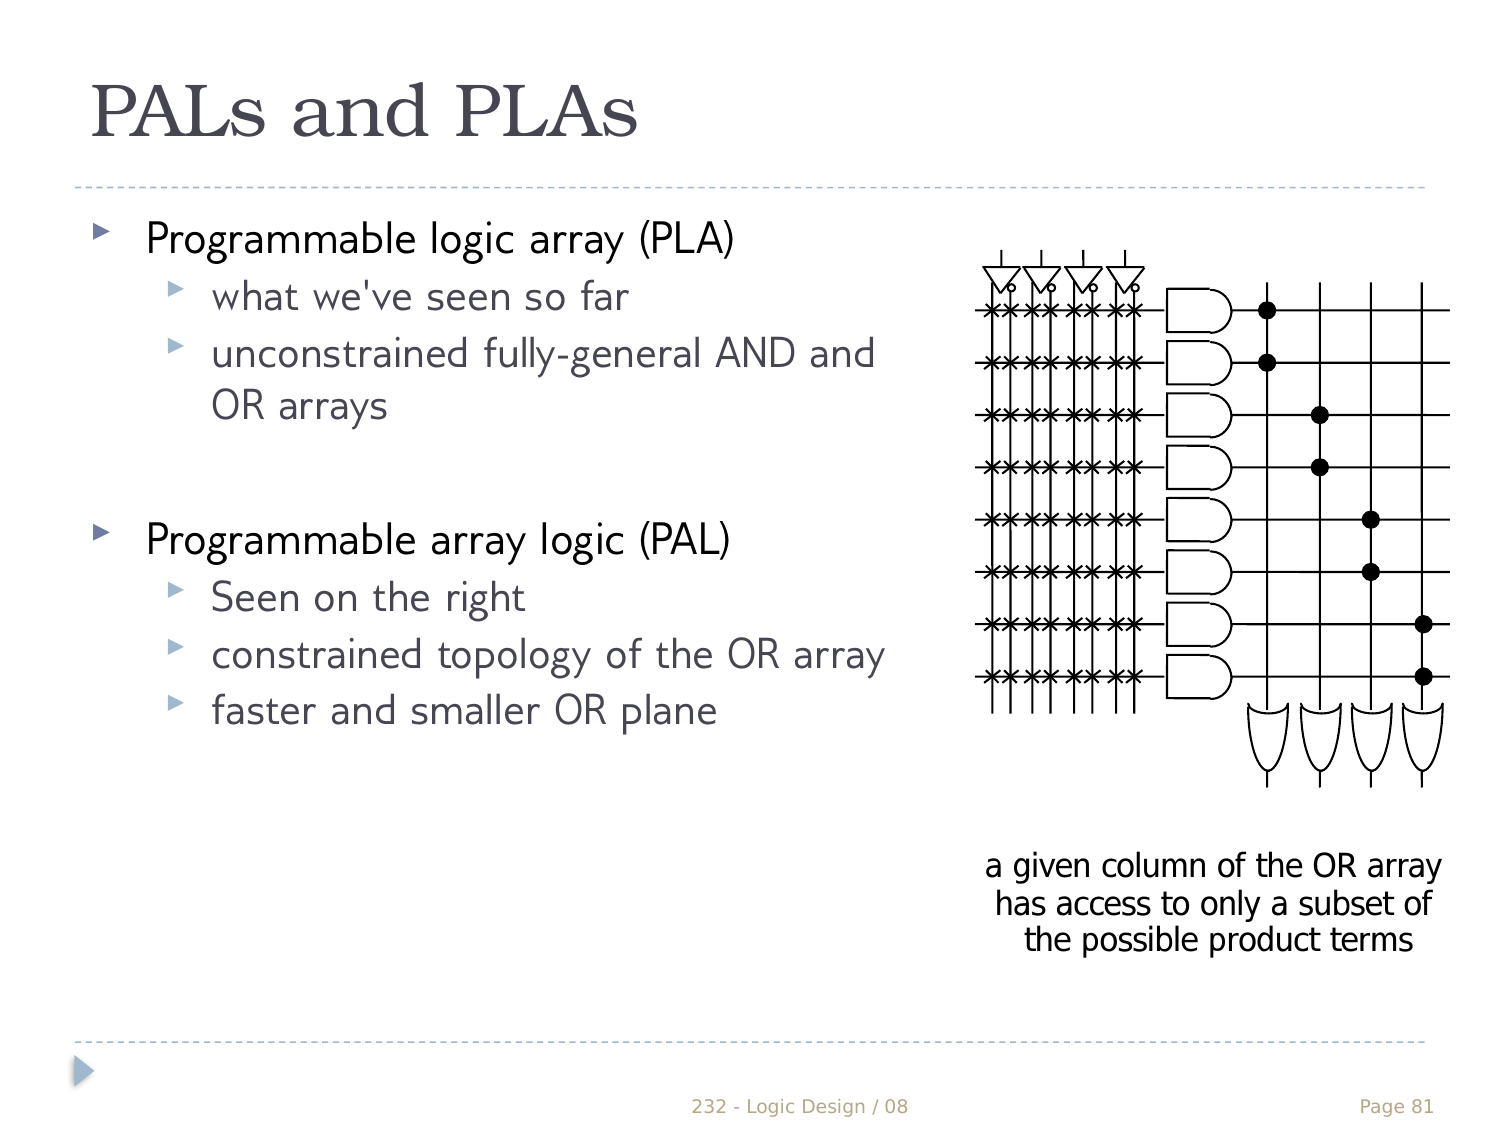

PALs and PLAs
Programmable logic array (PLA)
what we've seen so far
unconstrained fully-general AND and OR arrays

Programmable array logic (PAL)
Seen on the right
constrained topology of the OR array
faster and smaller OR plane

a given column of the OR array
has access to only a subset of
the possible product terms

232 - Logic Design / 08
Page 81